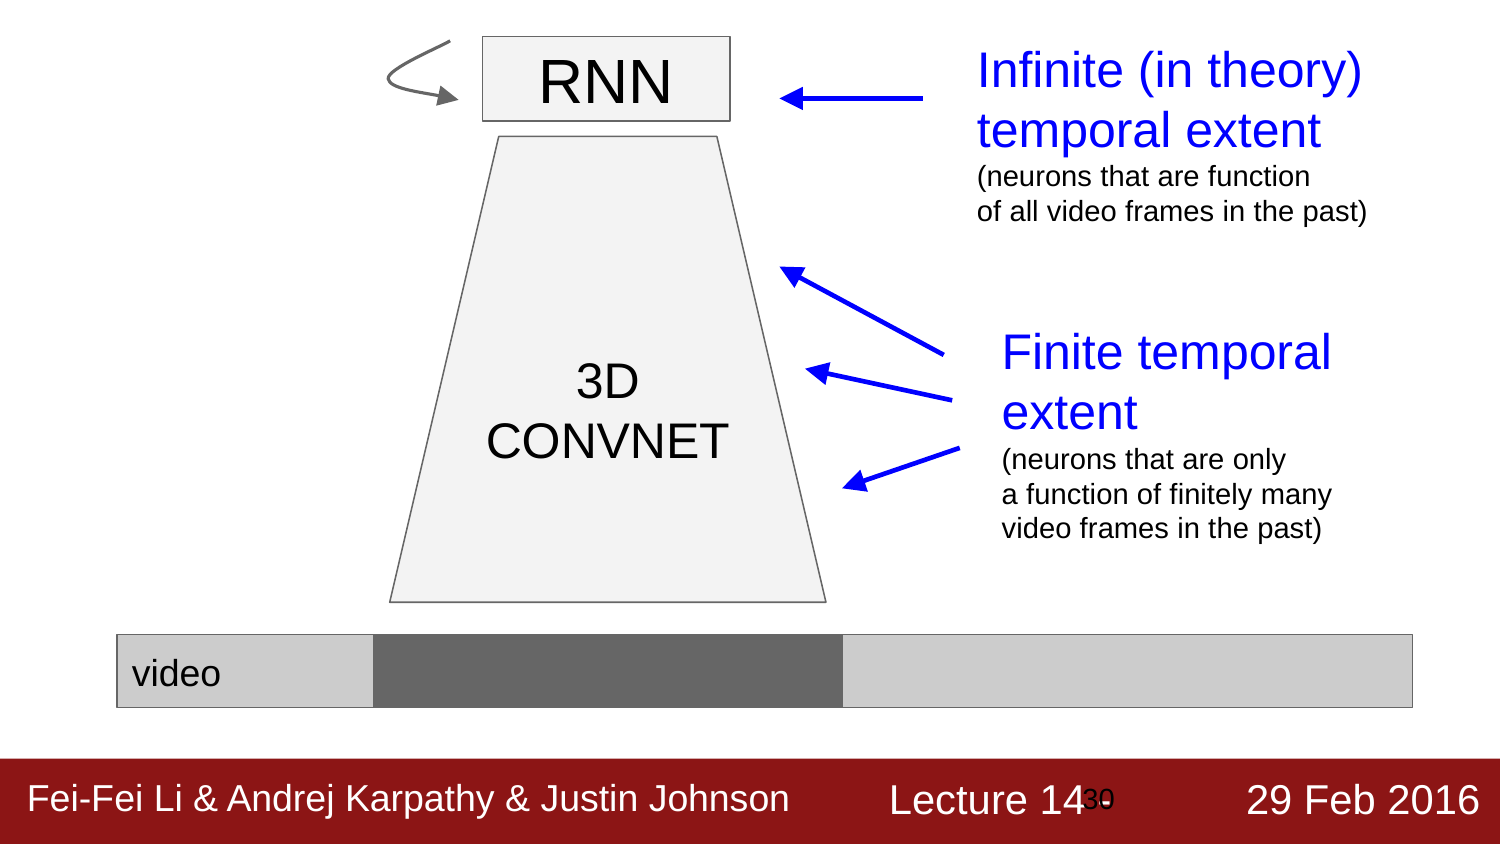

Infinite (in theory) temporal extent
(neurons that are function
of all video frames in the past)
RNN

3D
CONVNET
Finite temporal
extent
(neurons that are only
a function of finitely many
video frames in the past)
video

30